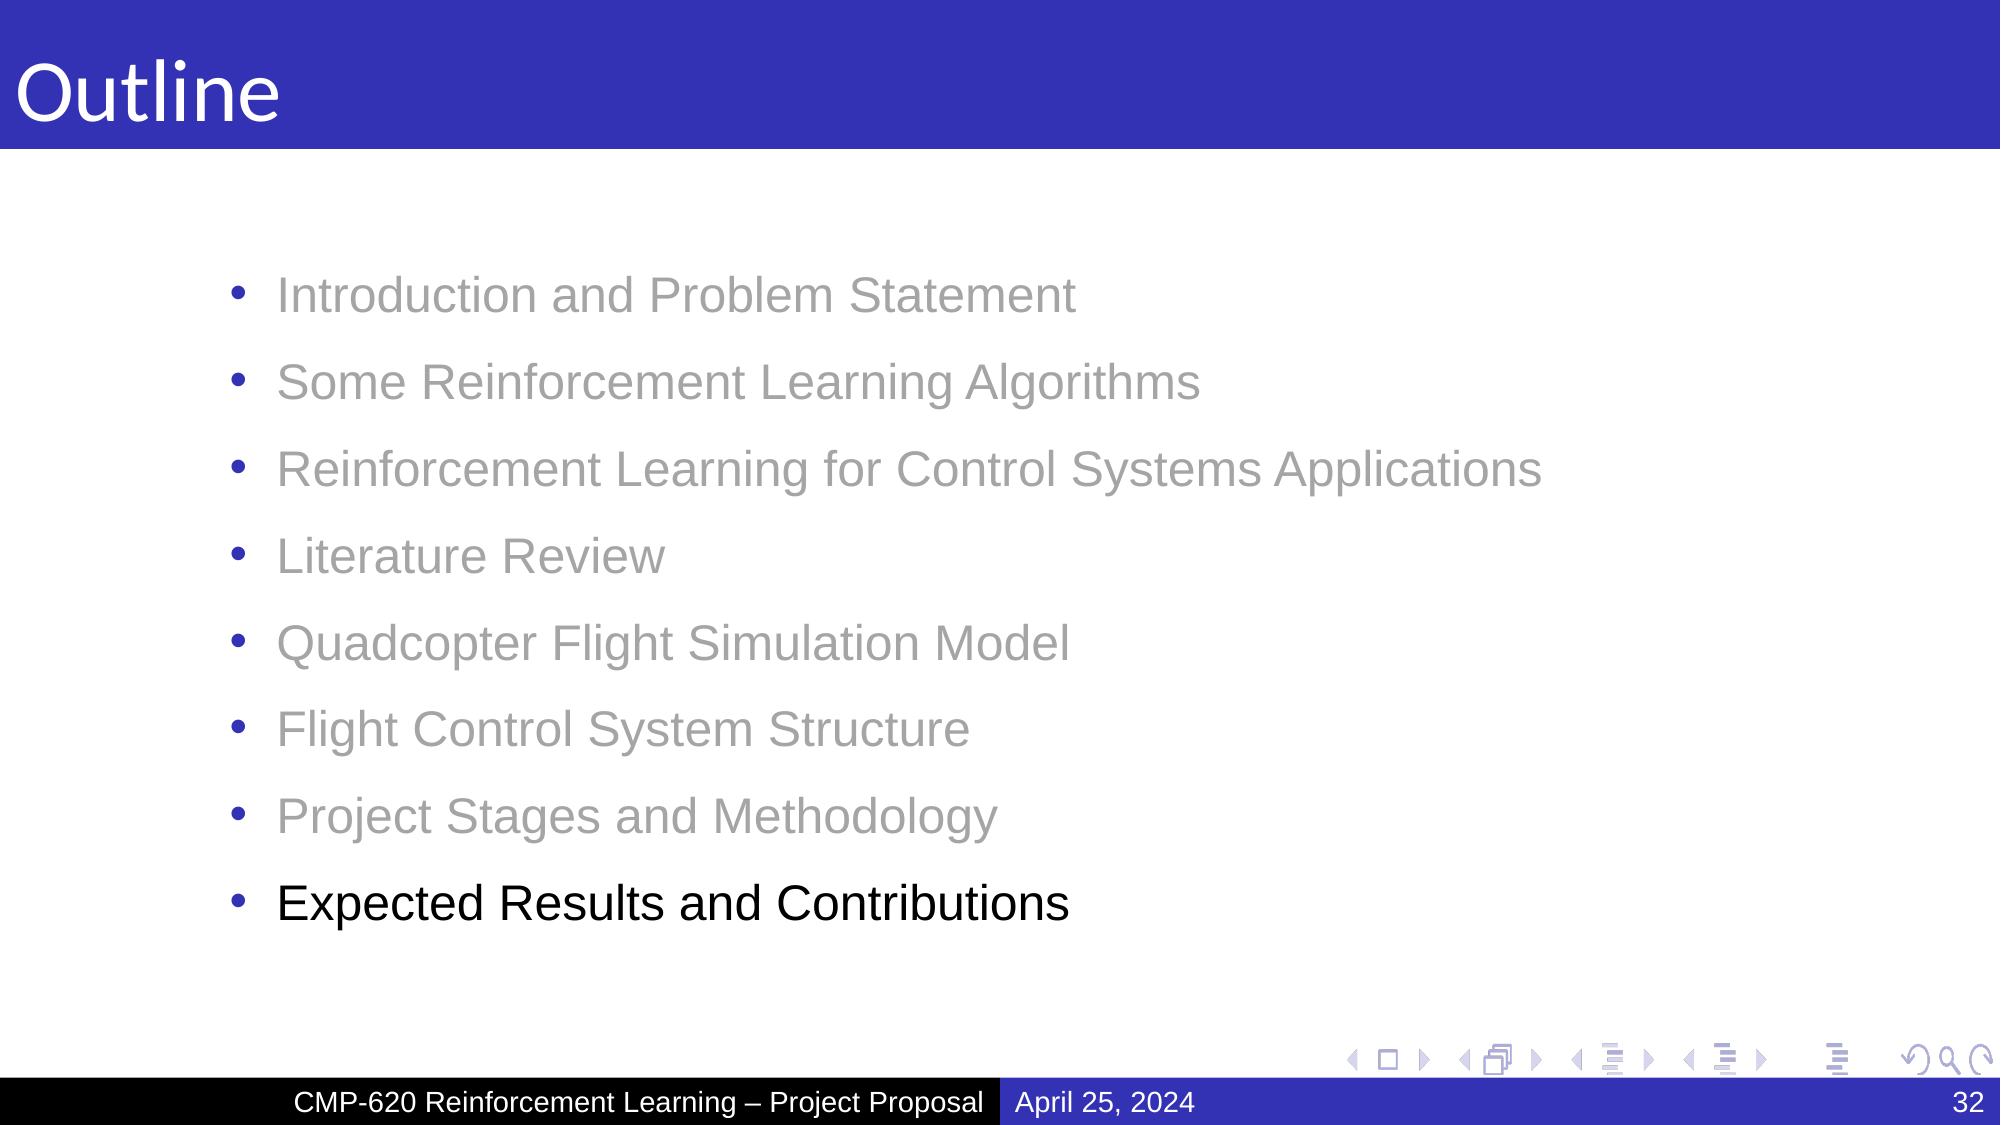

# Outline
Introduction and Problem Statement
Some Reinforcement Learning Algorithms
Reinforcement Learning for Control Systems Applications
Literature Review
Quadcopter Flight Simulation Model
Flight Control System Structure
Project Stages and Methodology
Expected Results and Contributions
CMP-620 Reinforcement Learning – Project Proposal
April 25, 2024
32